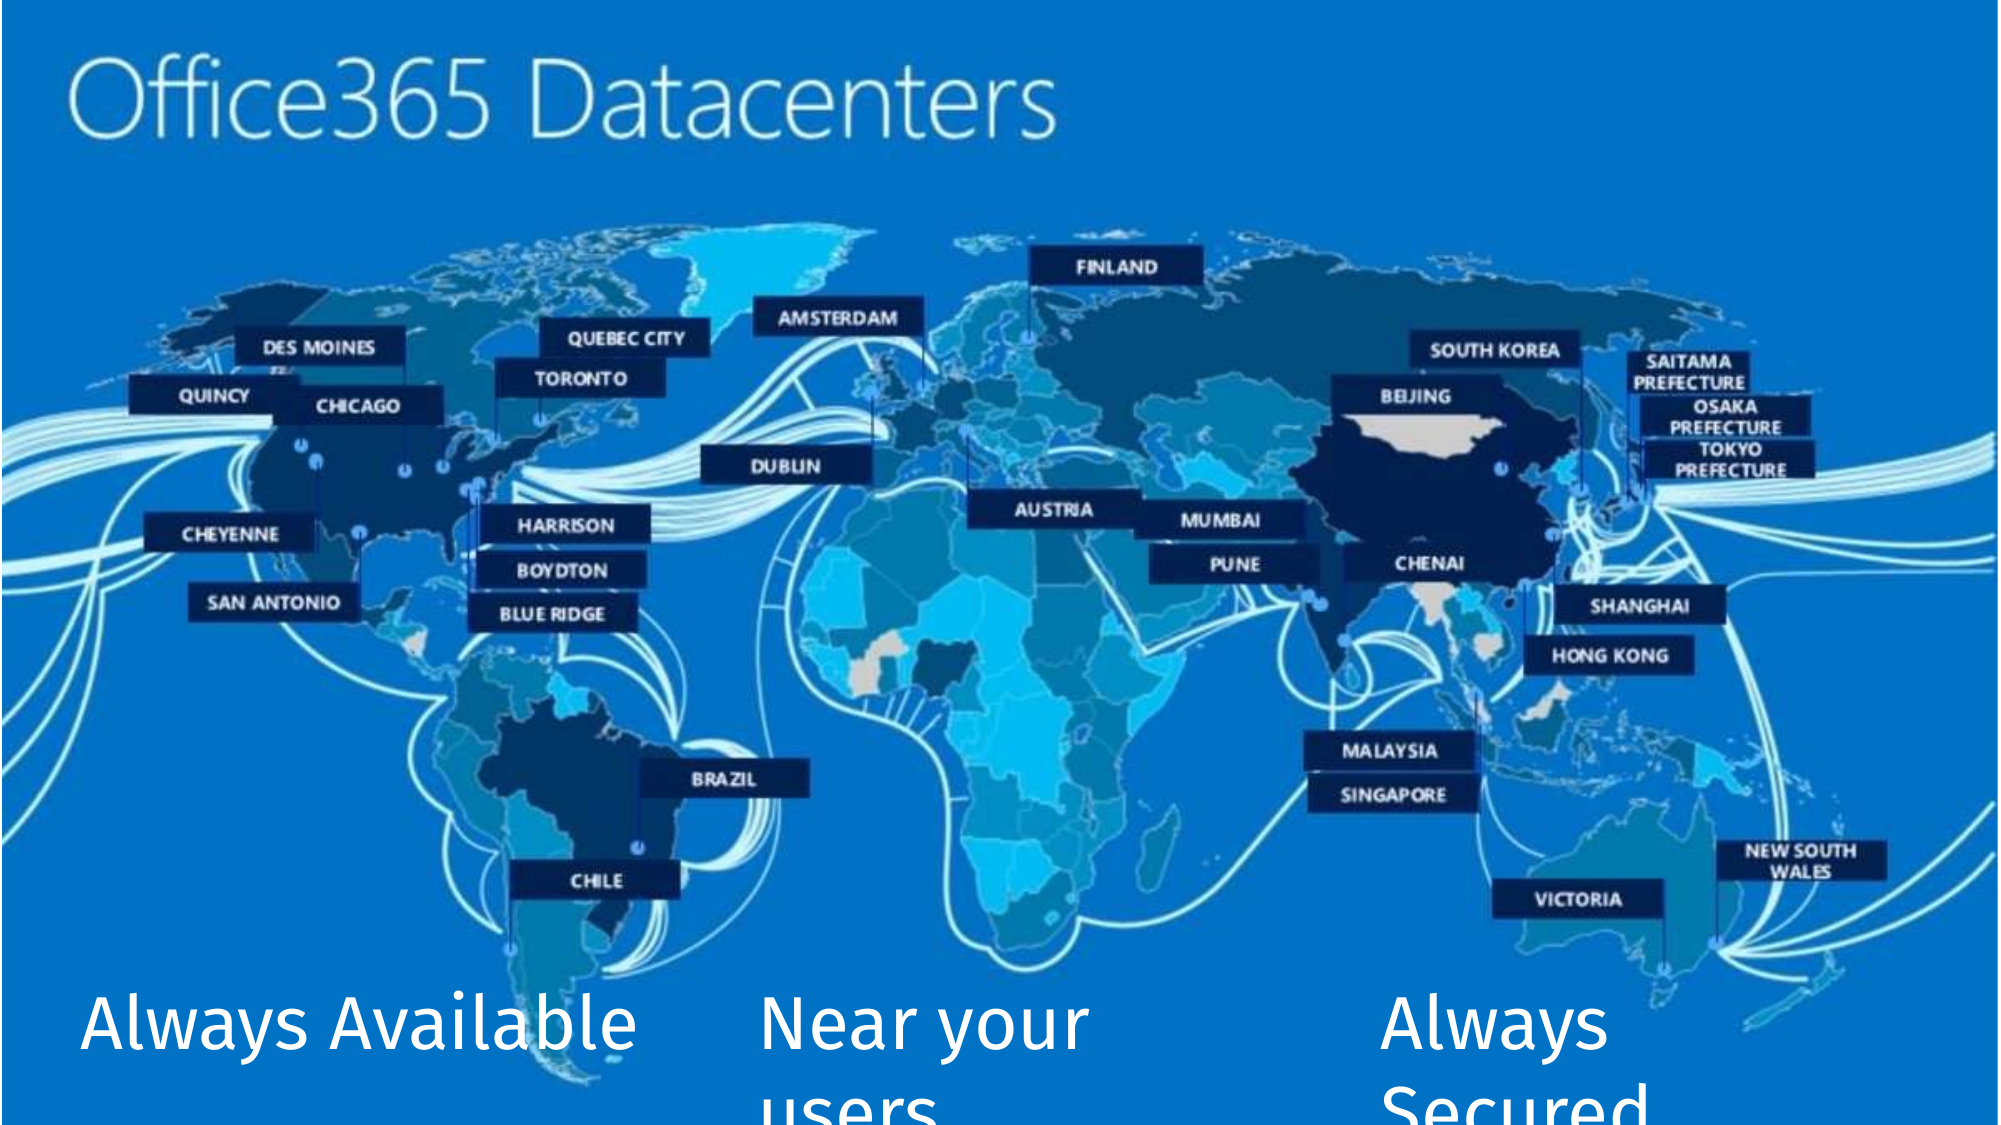

Always Available
Near your users
Always Secured